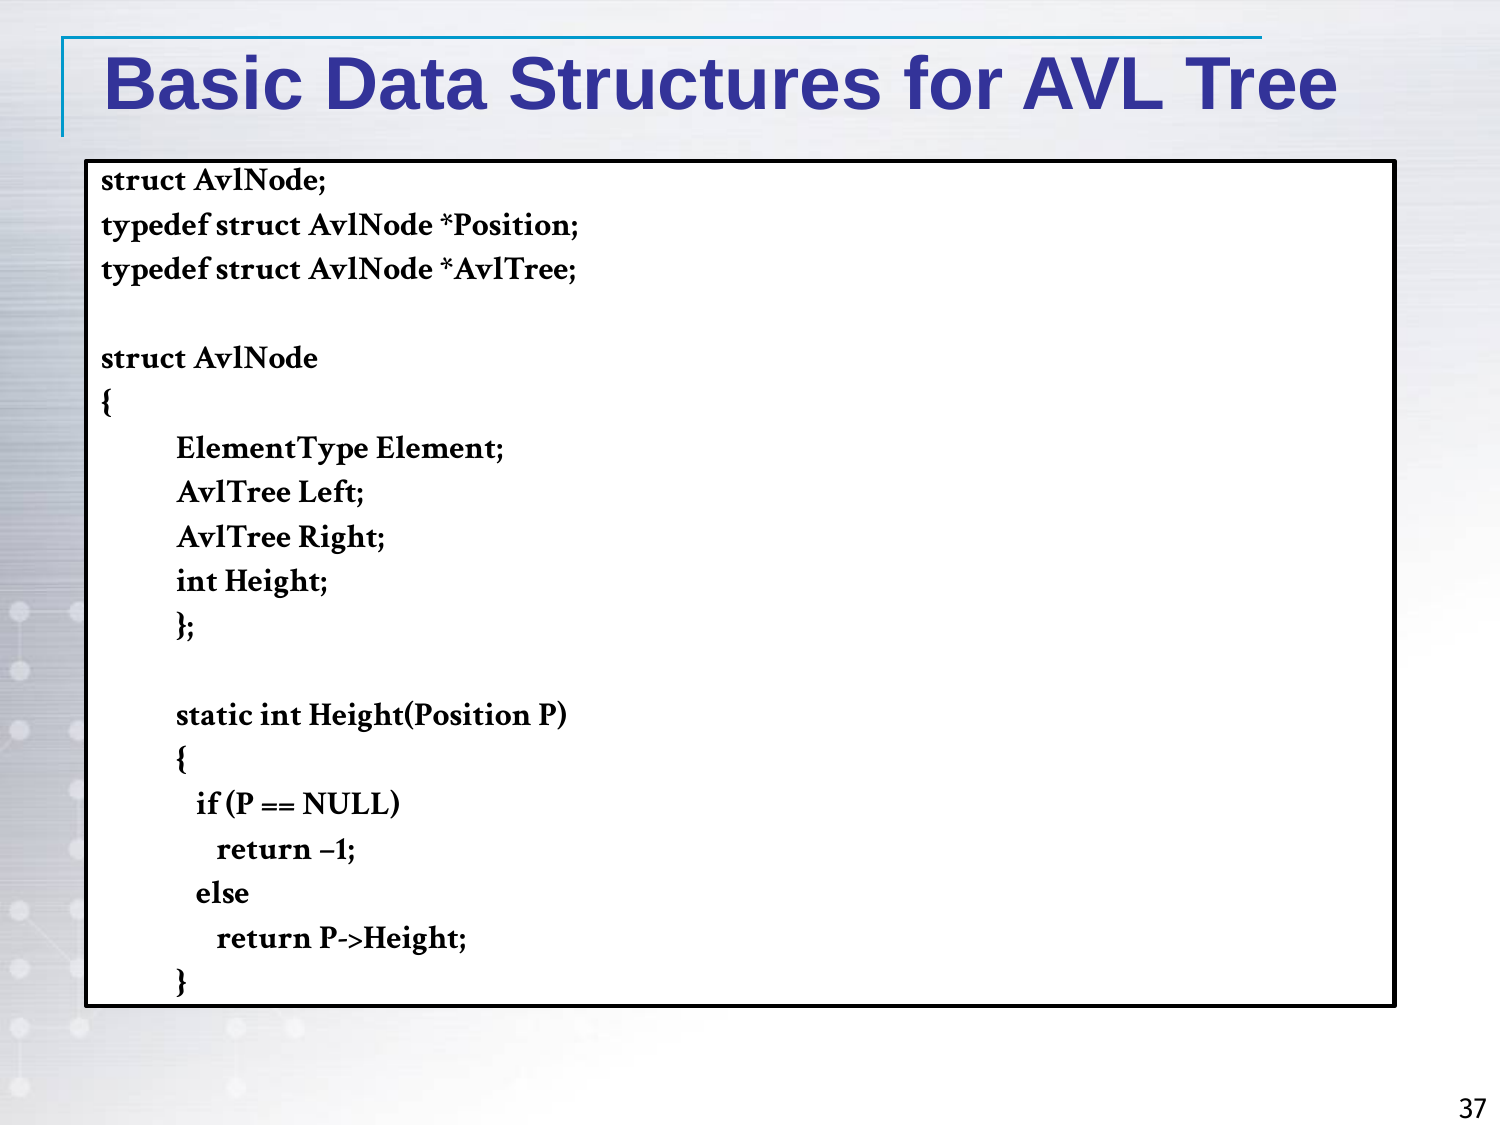

Basic Data Structures for AVL Tree
struct AvlNode;
typedef struct AvlNode *Position;
typedef struct AvlNode *AvlTree;

struct AvlNode
{
ElementType Element;
AvlTree Left;
AvlTree Right;
int Height;
};

static int Height(Position P)
{
   if (P == NULL)
      return –1;
   else
      return P->Height;
}
37